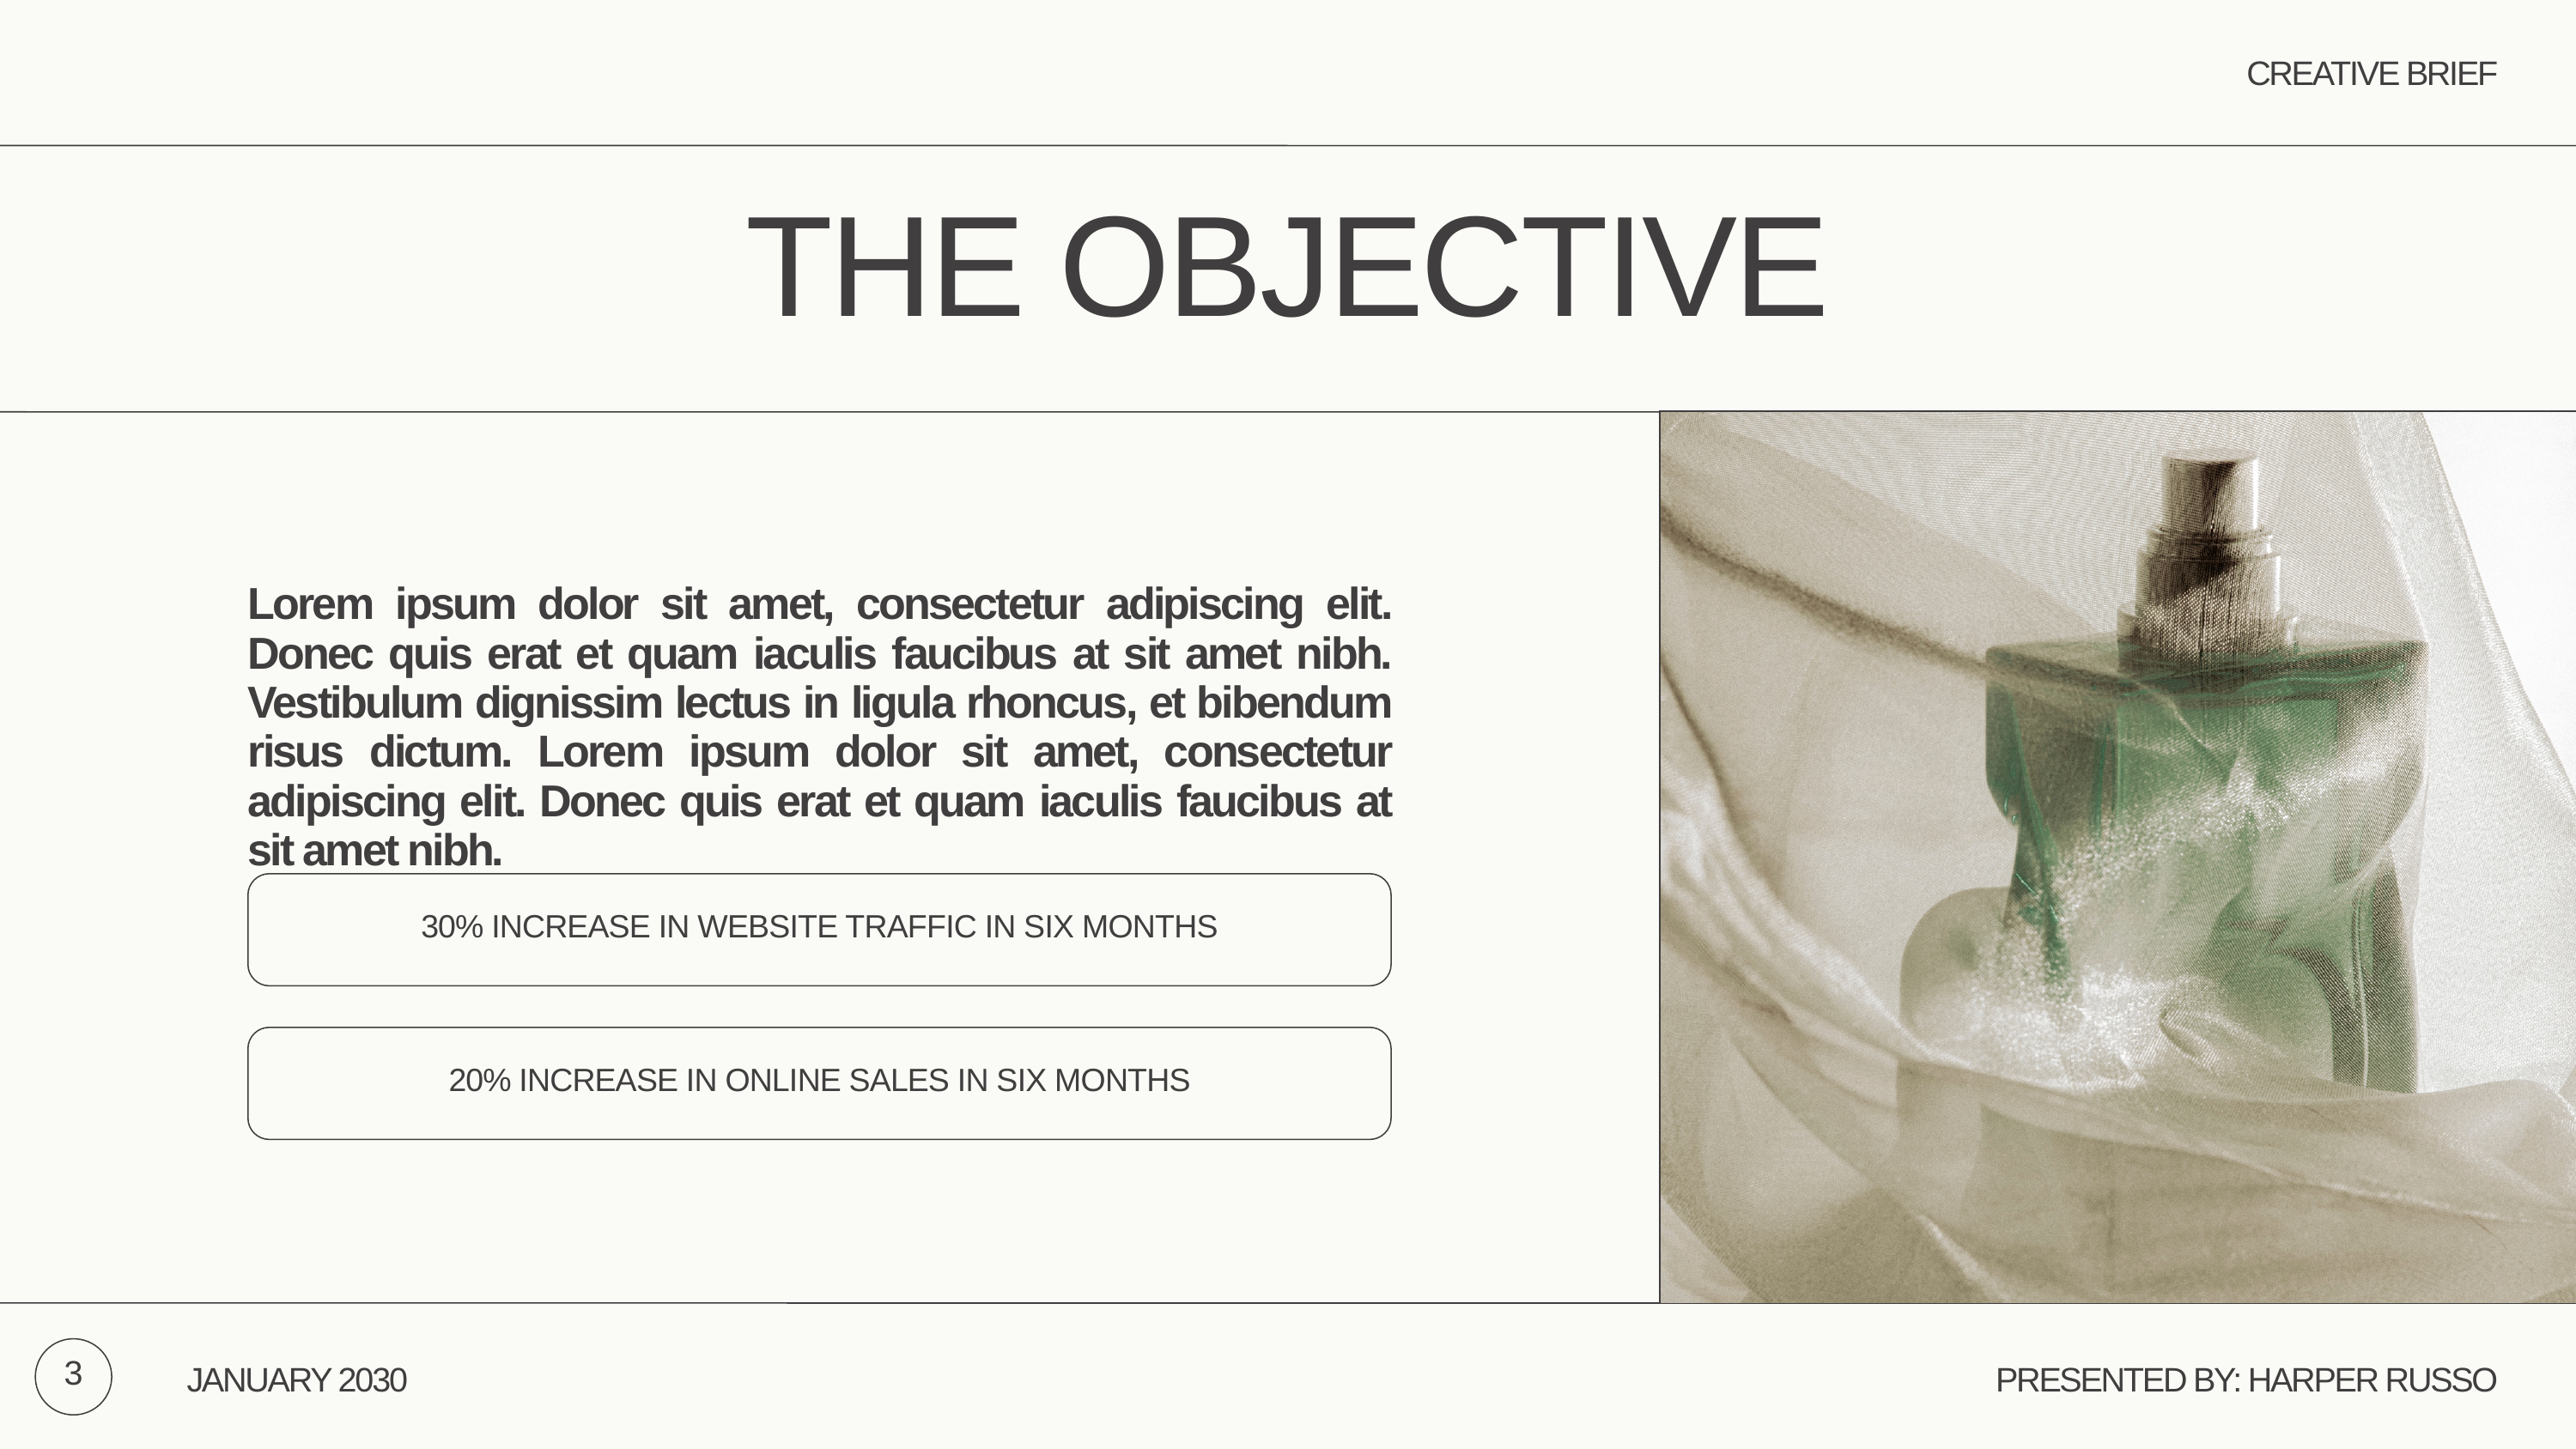

CREATIVE BRIEF

THE OBJECTIVE

Lorem ipsum dolor sit amet, consectetur adipiscing elit. Donec quis erat et quam iaculis faucibus at sit amet nibh. Vestibulum dignissim lectus in ligula rhoncus, et bibendum risus dictum. Lorem ipsum dolor sit amet, consectetur adipiscing elit. Donec quis erat et quam iaculis faucibus at sit amet nibh.

30% INCREASE IN WEBSITE TRAFFIC IN SIX MONTHS

20% INCREASE IN ONLINE SALES IN SIX MONTHS

3
JANUARY 2030
PRESENTED BY: HARPER RUSSO